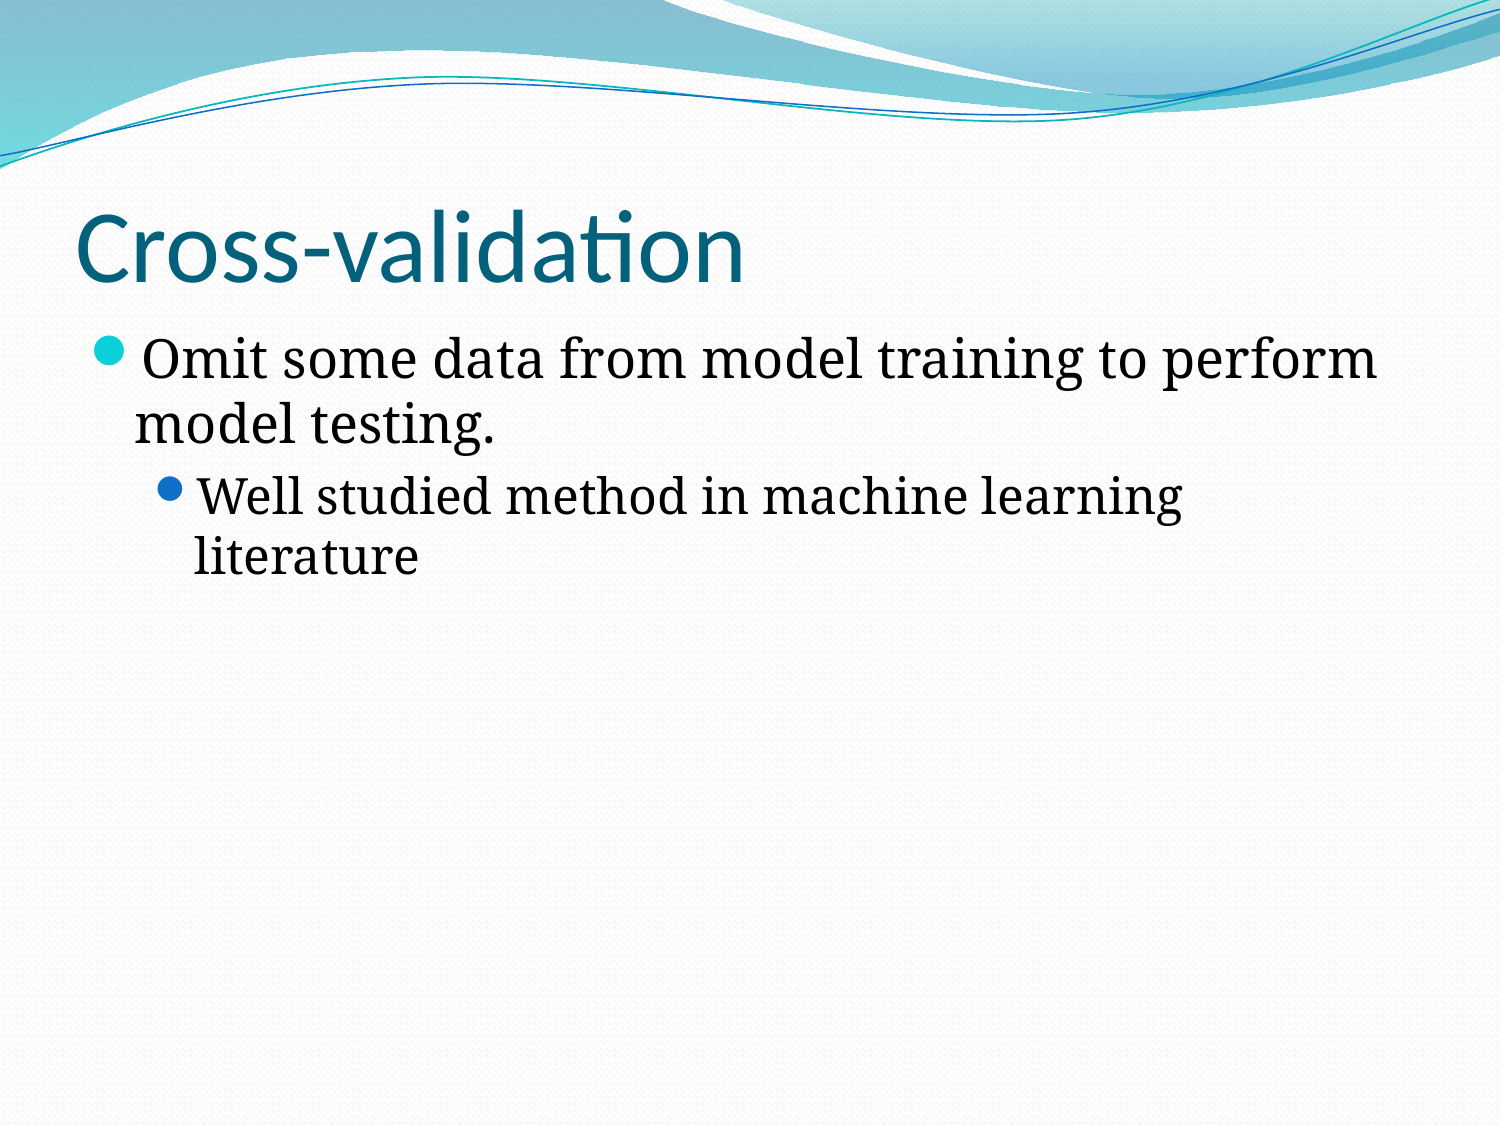

# Cross-validation
Omit some data from model training to perform model testing.
Well studied method in machine learning literature